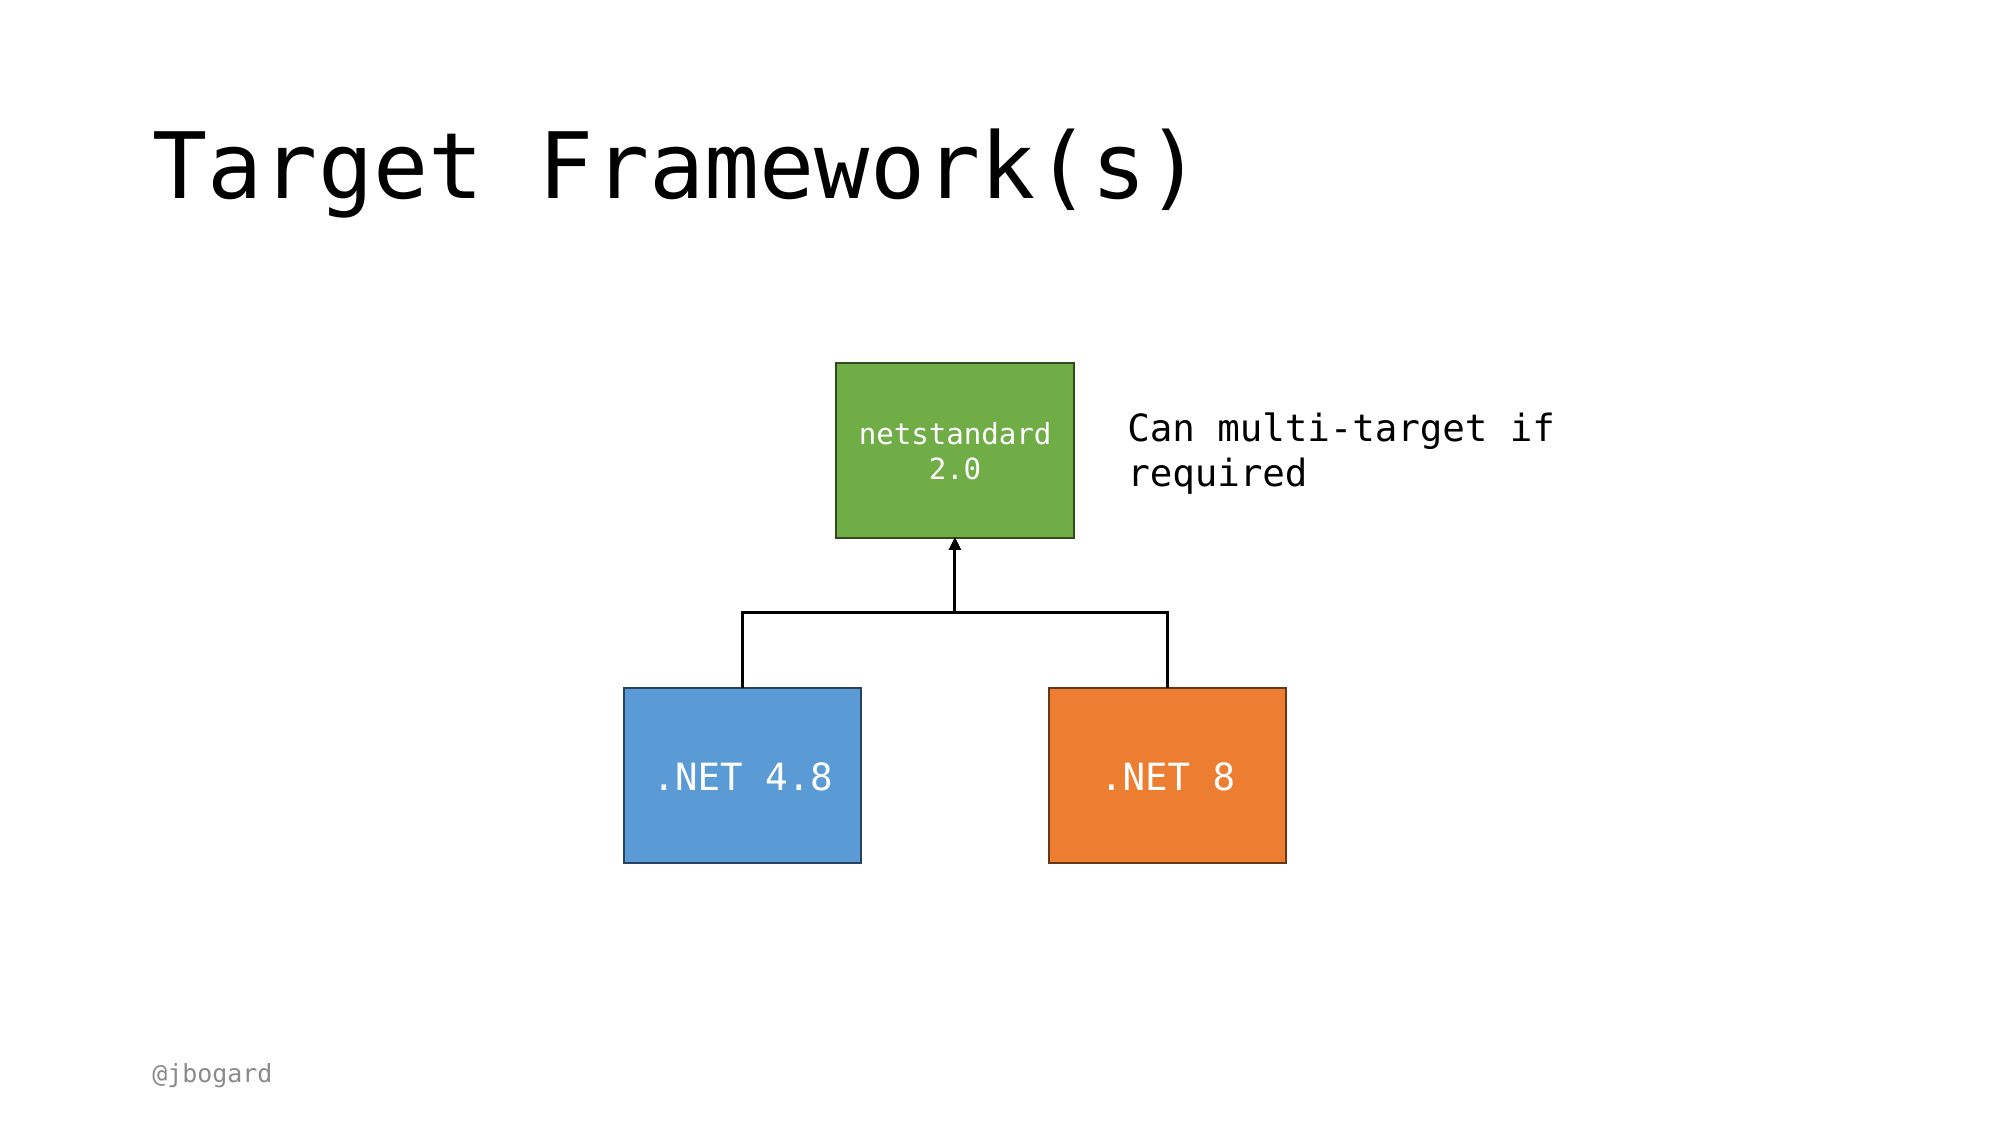

# Target Framework(s)
netstandard2.0
Can multi-target if required
.NET 4.8
.NET 8
@jbogard